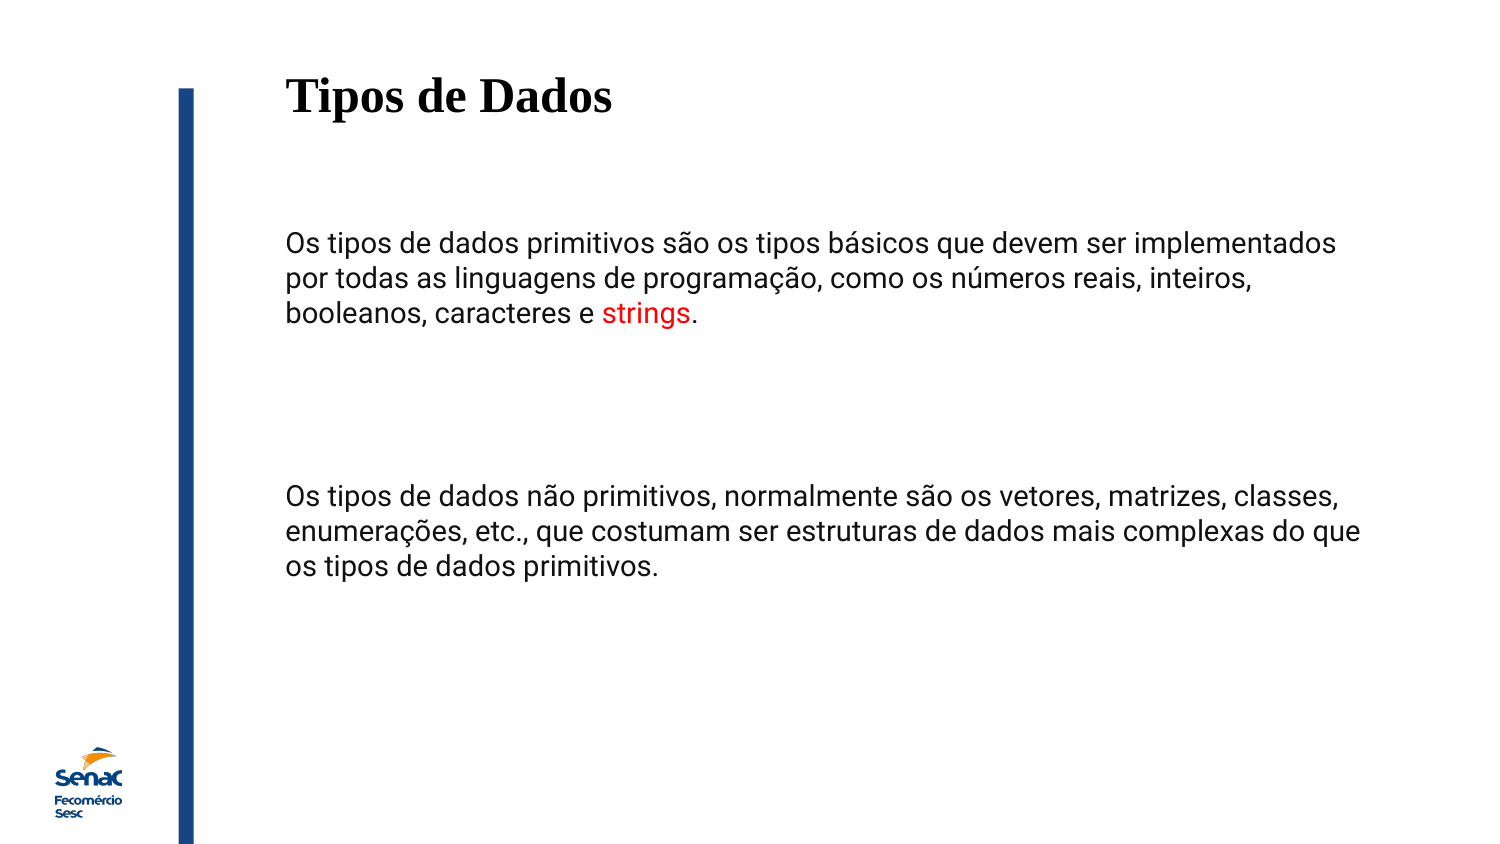

Tipos de Dados
Os tipos de dados primitivos são os tipos básicos que devem ser implementados por todas as linguagens de programação, como os números reais, inteiros, booleanos, caracteres e strings.
Os tipos de dados não primitivos, normalmente são os vetores, matrizes, classes, enumerações, etc., que costumam ser estruturas de dados mais complexas do que os tipos de dados primitivos.